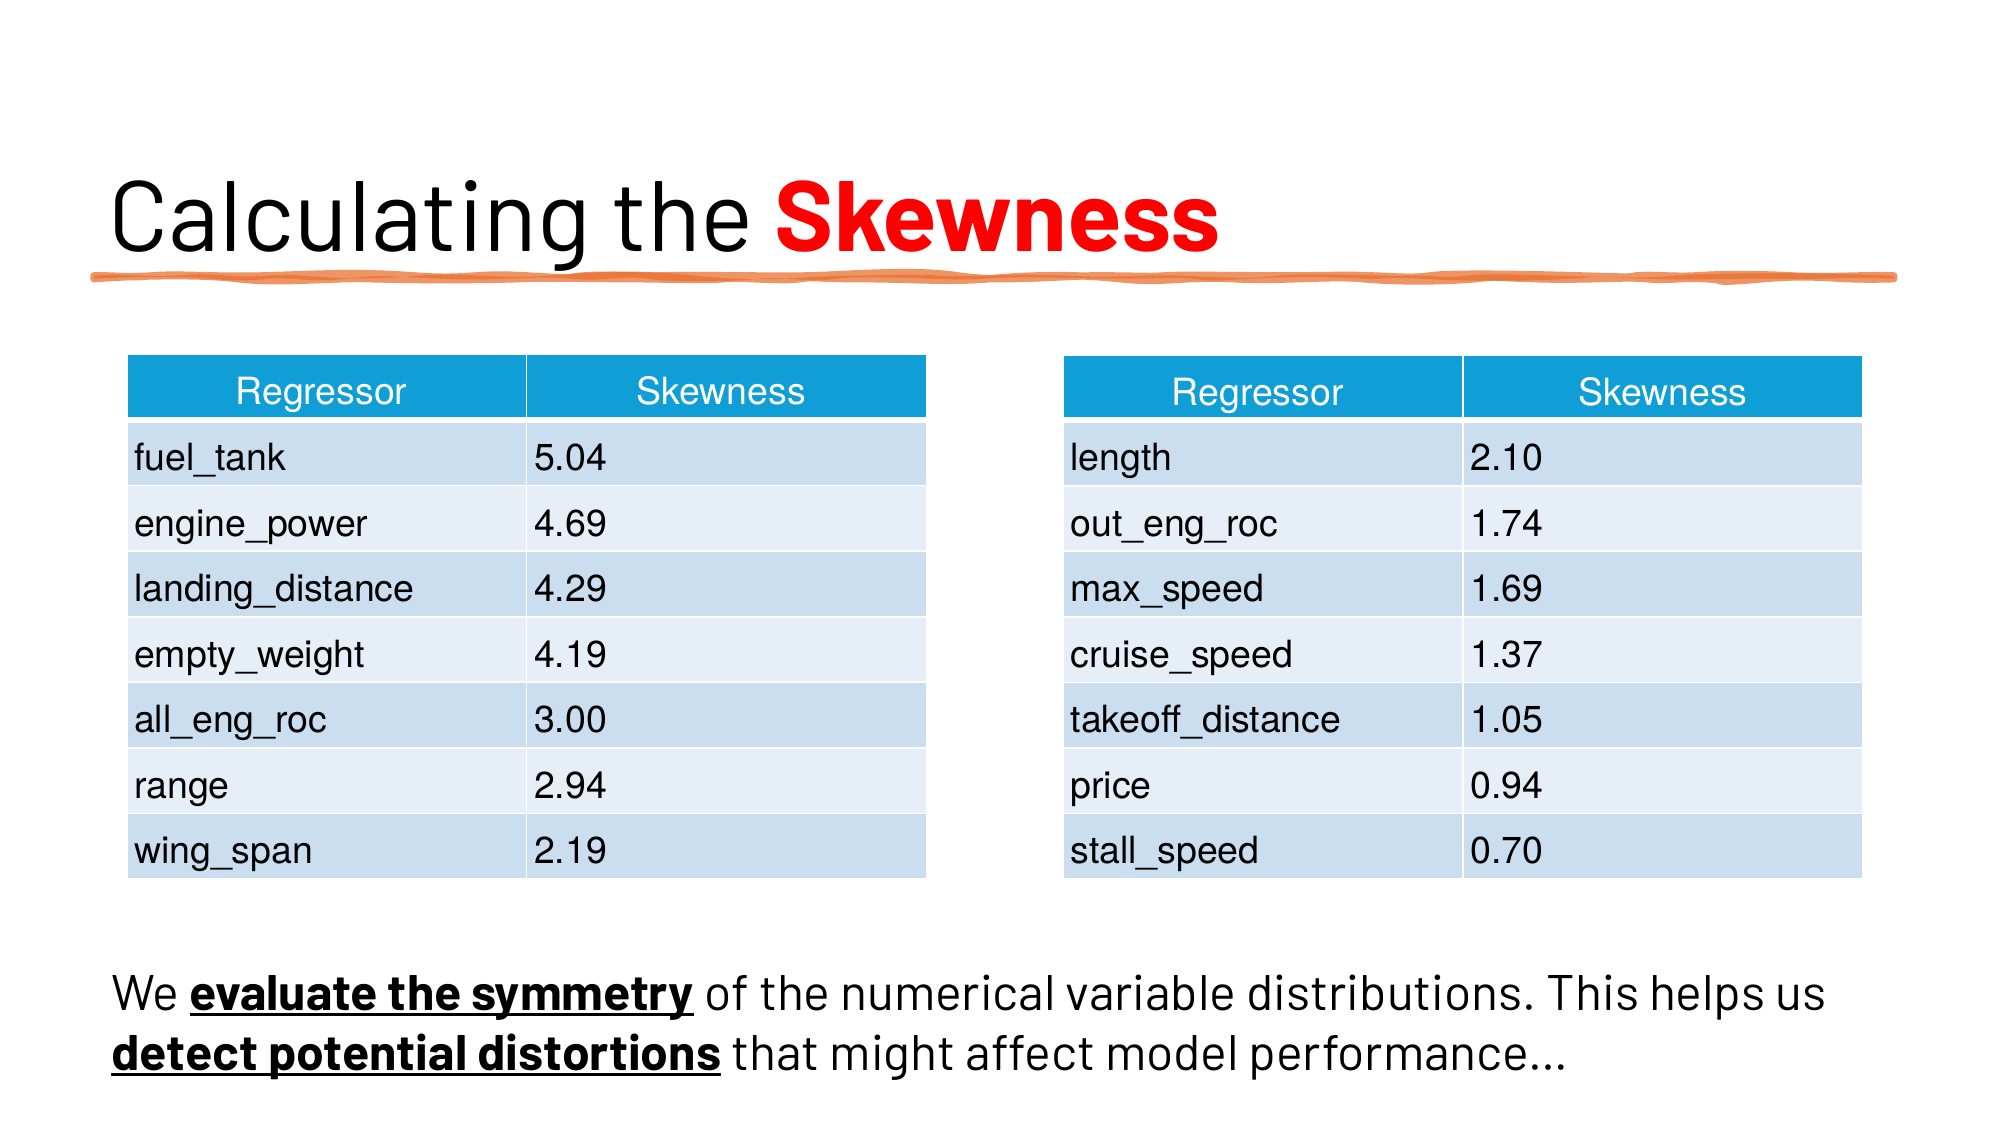

Calculating the Skewness

| Regressor | Skewness |
| --- | --- |
| fuel\_tank | 5.04 |
| engine\_power | 4.69 |
| landing\_distance | 4.29 |
| empty\_weight | 4.19 |
| all\_eng\_roc | 3.00 |
| range | 2.94 |
| wing\_span | 2.19 |
| Regressor | Skewness |
| --- | --- |
| length | 2.10 |
| out\_eng\_roc | 1.74 |
| max\_speed | 1.69 |
| cruise\_speed | 1.37 |
| takeoff\_distance | 1.05 |
| price | 0.94 |
| stall\_speed | 0.70 |
… And decided to apply a log transformation to all variables with skewness greater than 1.
We evaluate the symmetry of the numerical variable distributions. This helps us detect potential distortions that might affect model performance…